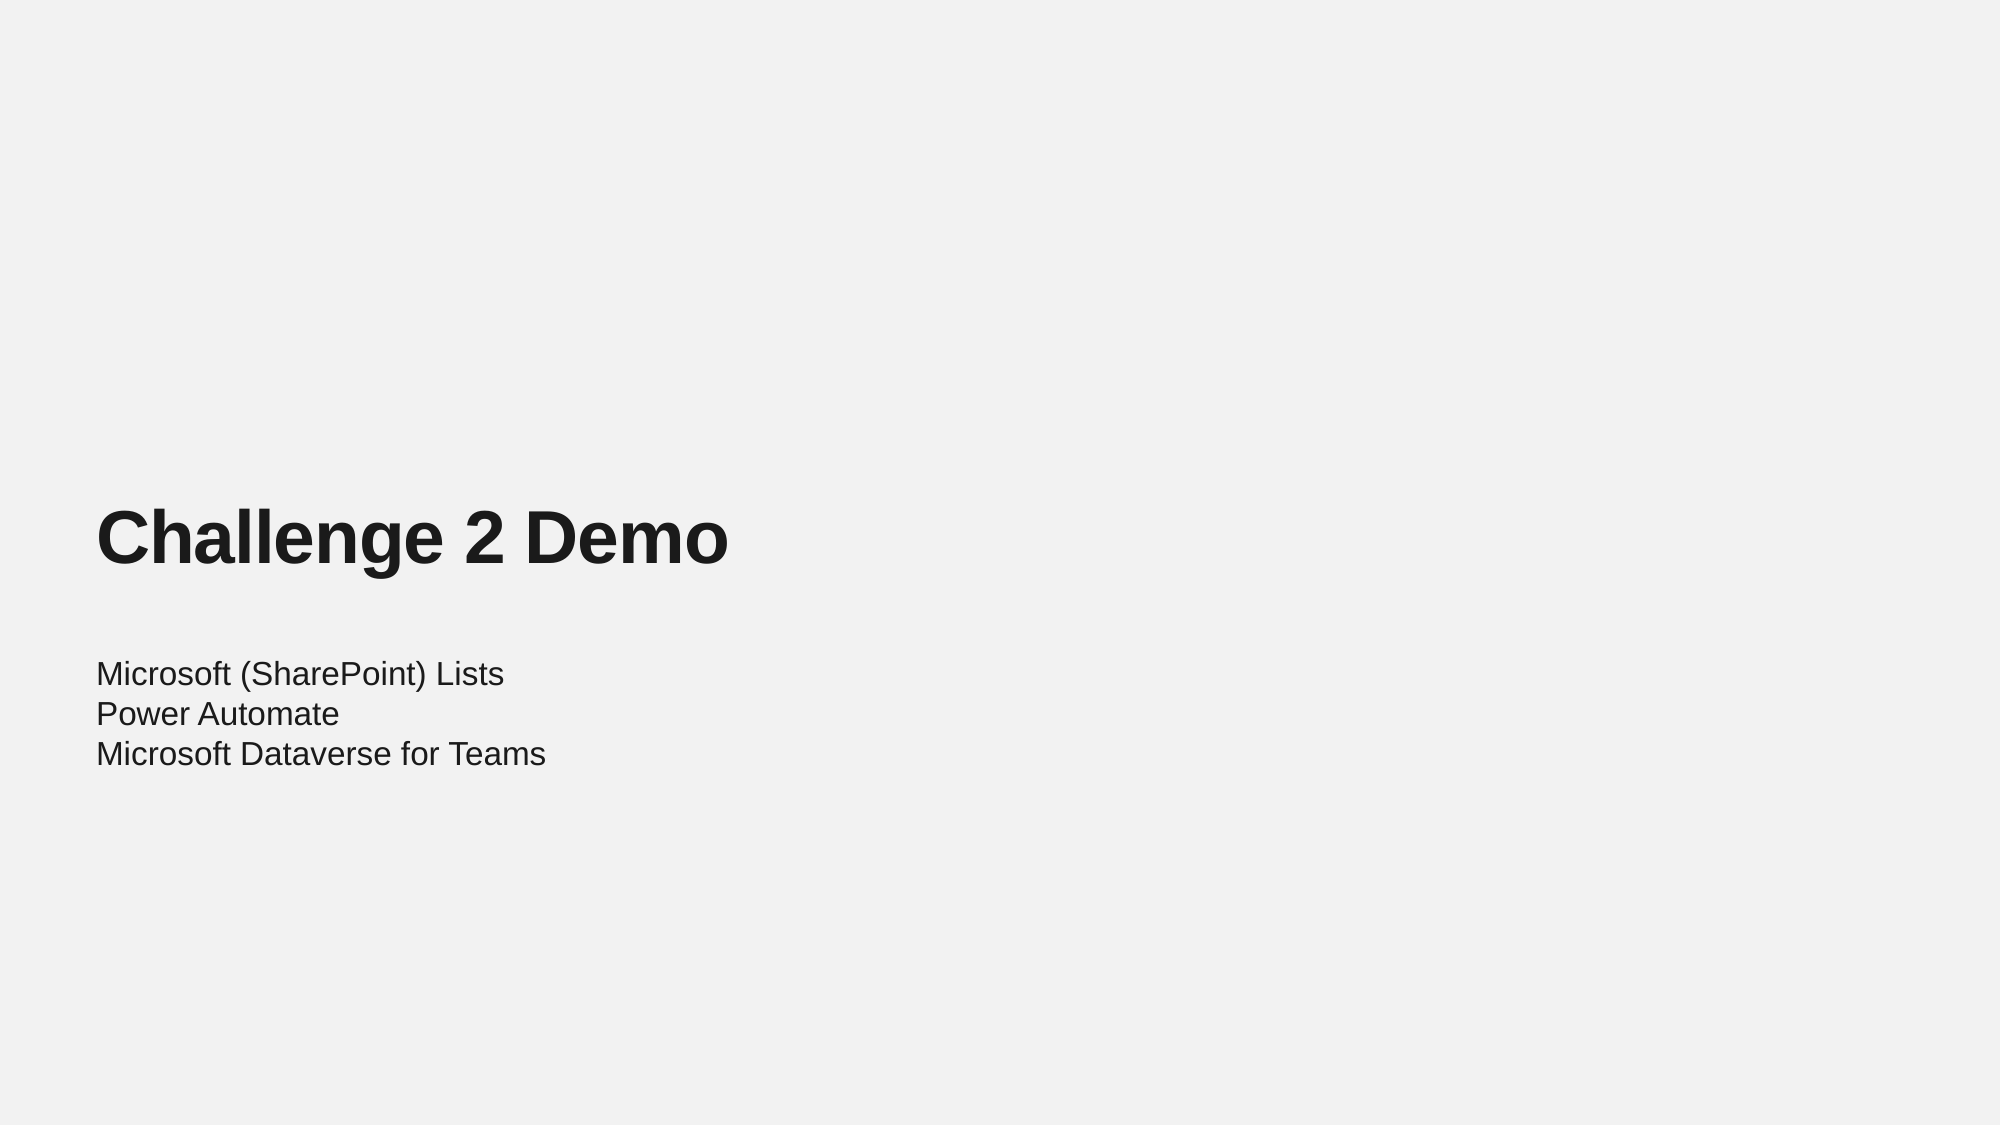

# Challenge 2 Demo
Microsoft (SharePoint) Lists
Power Automate
Microsoft Dataverse for Teams